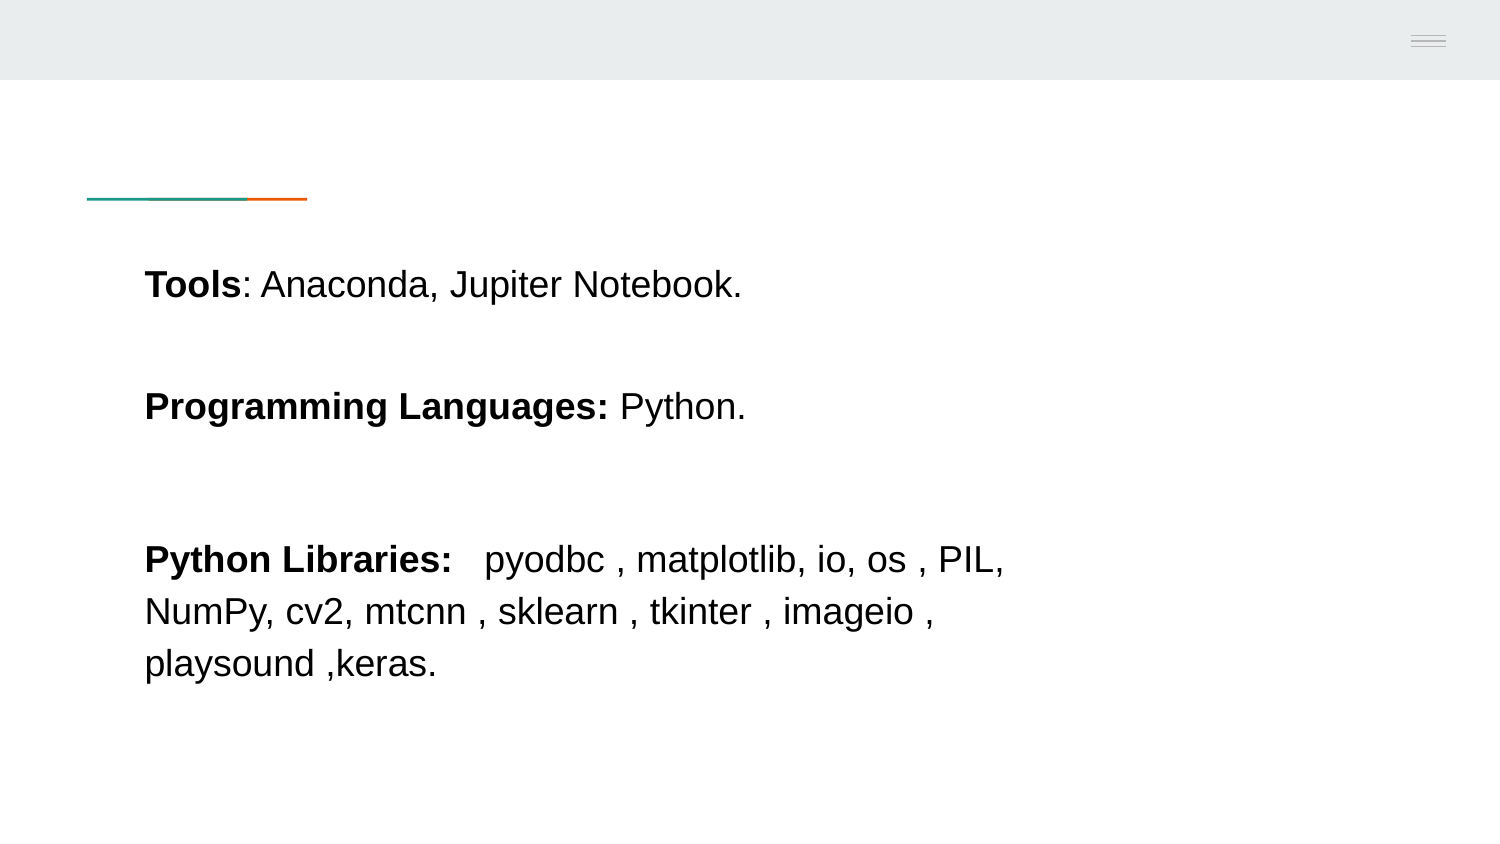

# Tools: Anaconda, Jupiter Notebook.

Programming Languages: Python.

Python Libraries:   pyodbc , matplotlib, io, os , PIL, NumPy, cv2, mtcnn , sklearn , tkinter , imageio , playsound ,keras.